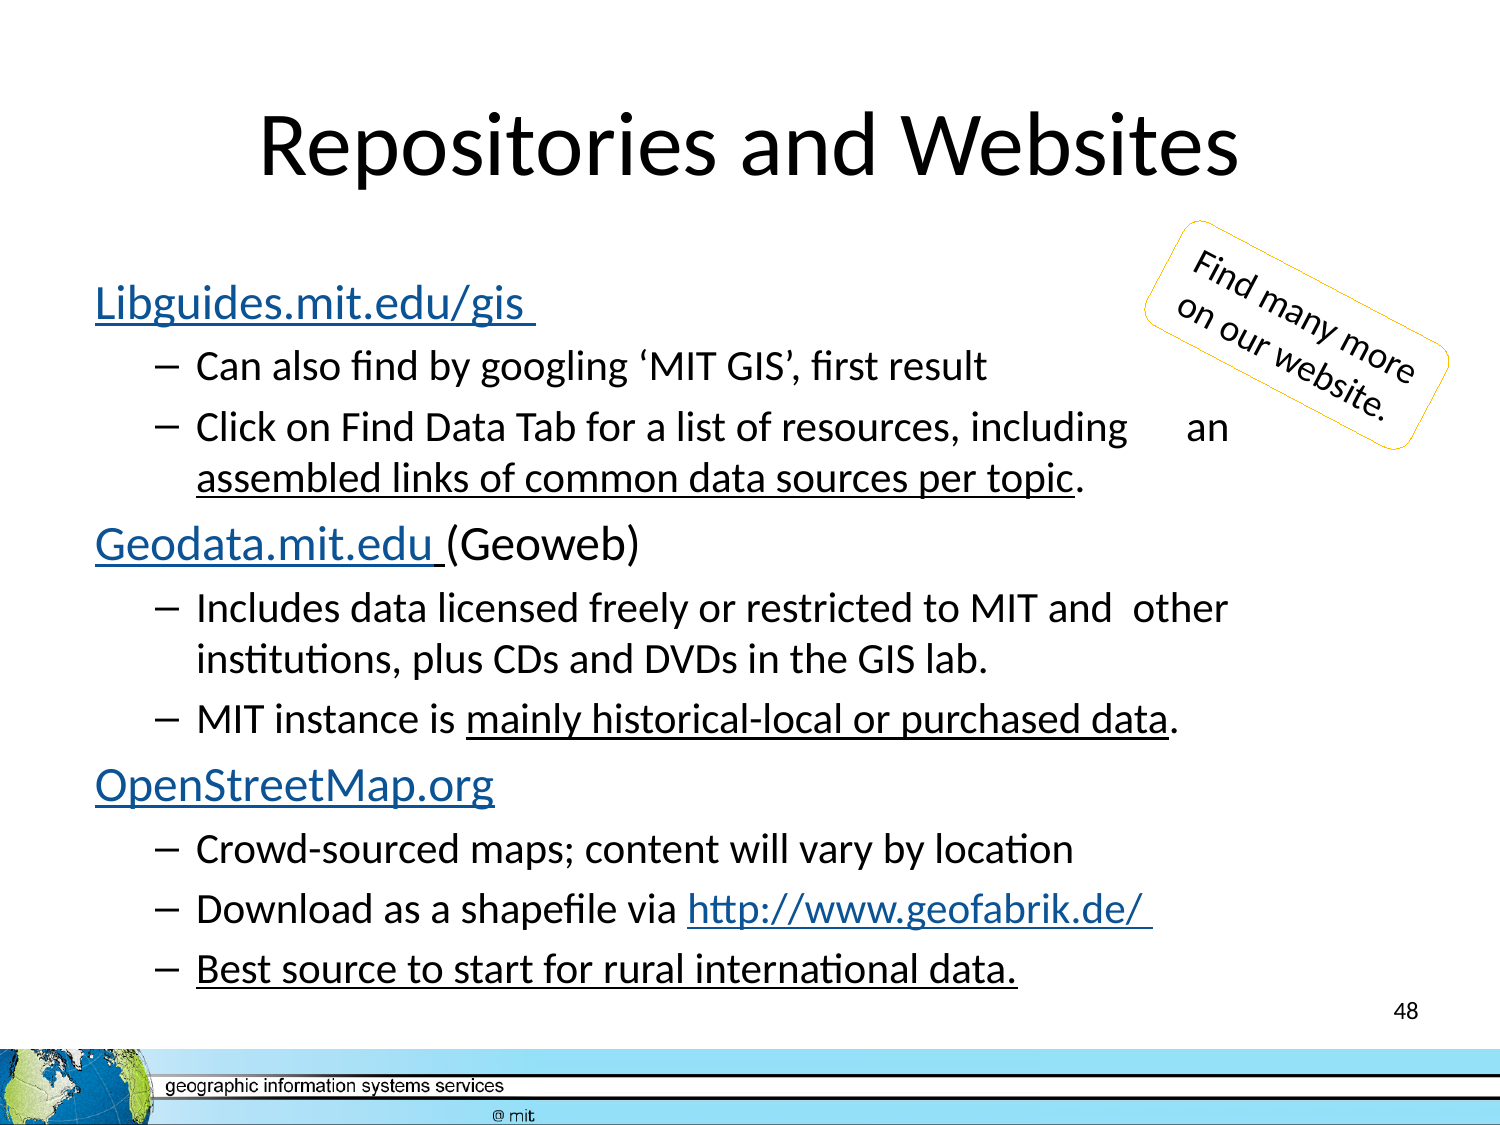

# Repositories and Websites
Libguides.mit.edu/gis
Can also find by googling ‘MIT GIS’, first result
Click on Find Data Tab for a list of resources, including      an assembled links of common data sources per topic.
Geodata.mit.edu (Geoweb)
Includes data licensed freely or restricted to MIT and  other institutions, plus CDs and DVDs in the GIS lab.
MIT instance is mainly historical-local or purchased data.
OpenStreetMap.org
Crowd-sourced maps; content will vary by location
Download as a shapefile via http://www.geofabrik.de/
Best source to start for rural international data.

Find many more on our website.
48